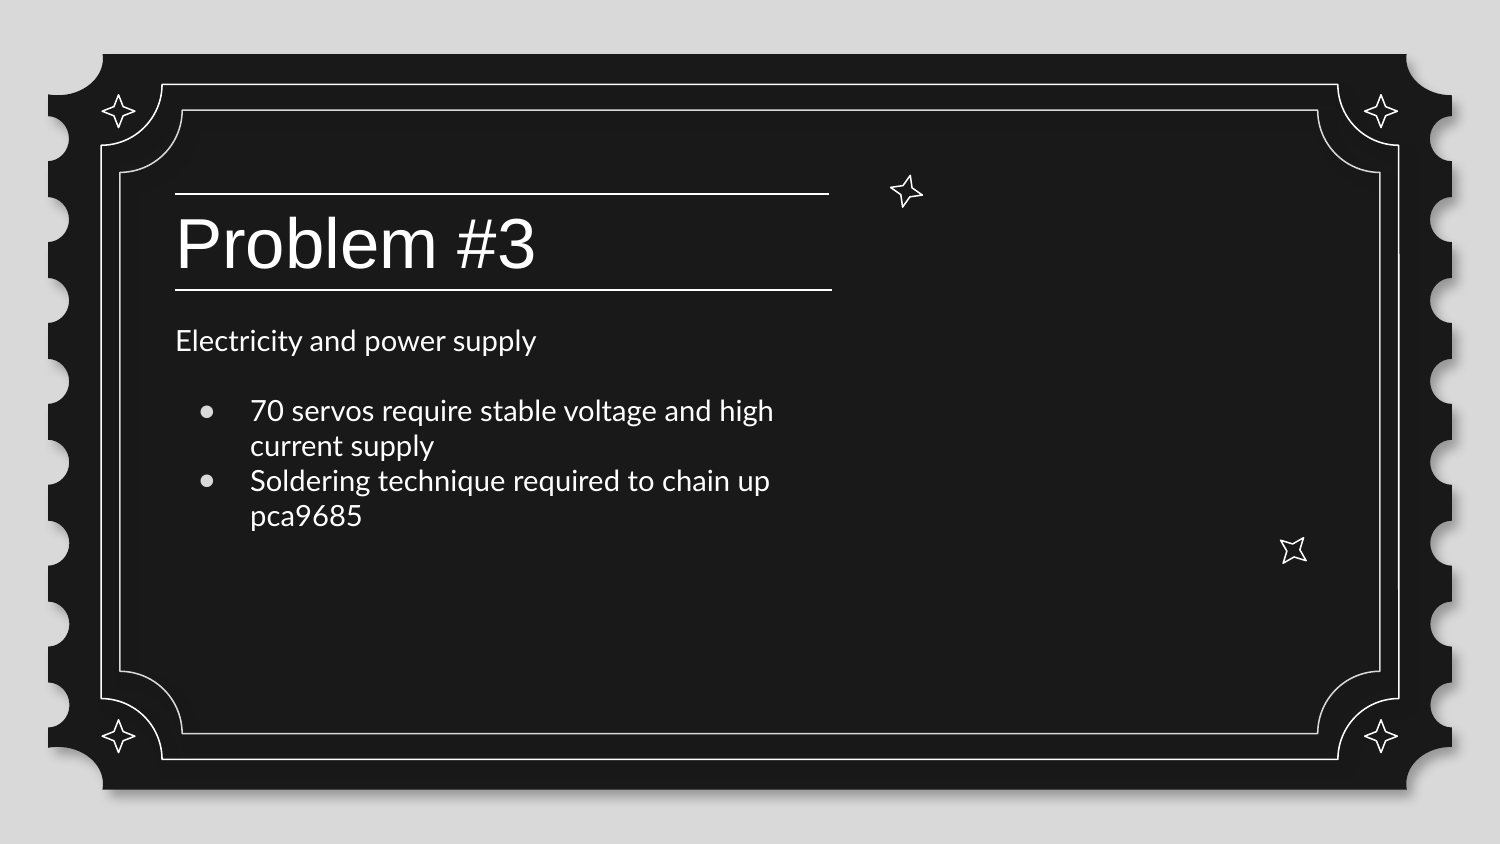

# Problem #3
Electricity and power supply

70 servos require stable voltage and high current supply
Soldering technique required to chain up pca9685